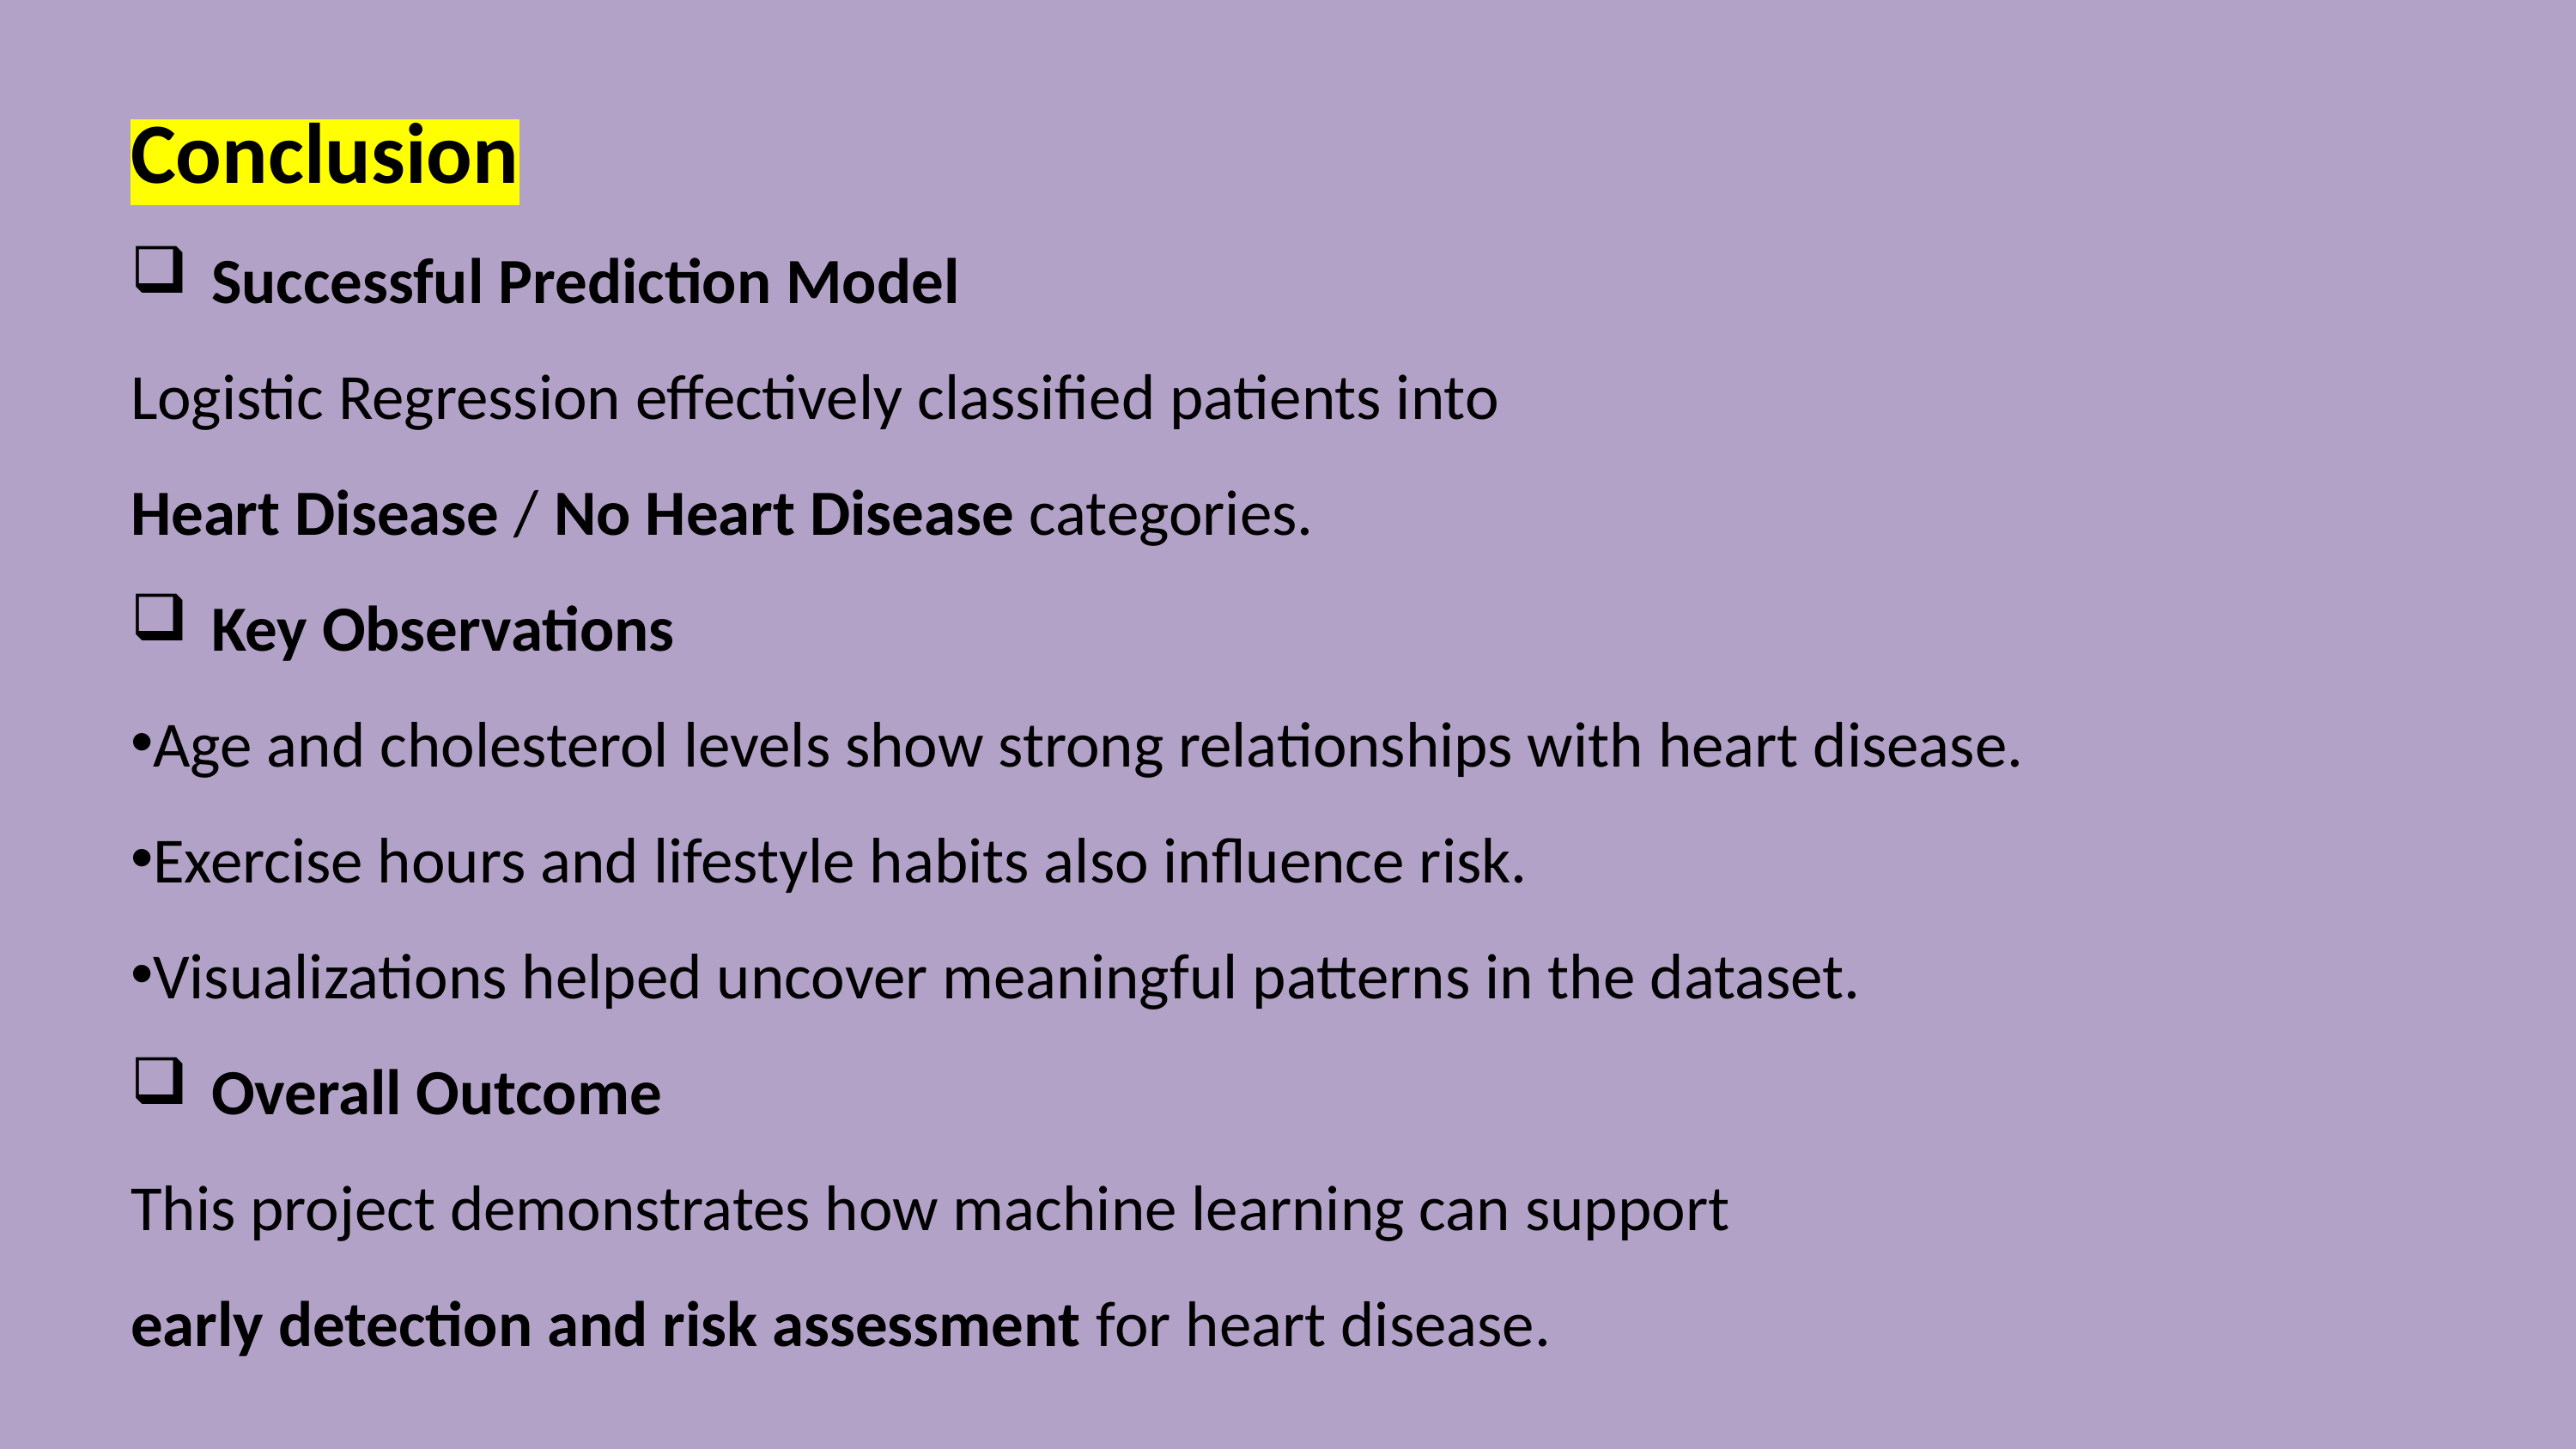

Conclusion
Successful Prediction Model
Logistic Regression effectively classified patients into
Heart Disease / No Heart Disease categories.
Key Observations
Age and cholesterol levels show strong relationships with heart disease.
Exercise hours and lifestyle habits also influence risk.
Visualizations helped uncover meaningful patterns in the dataset.
Overall Outcome
This project demonstrates how machine learning can support
early detection and risk assessment for heart disease.